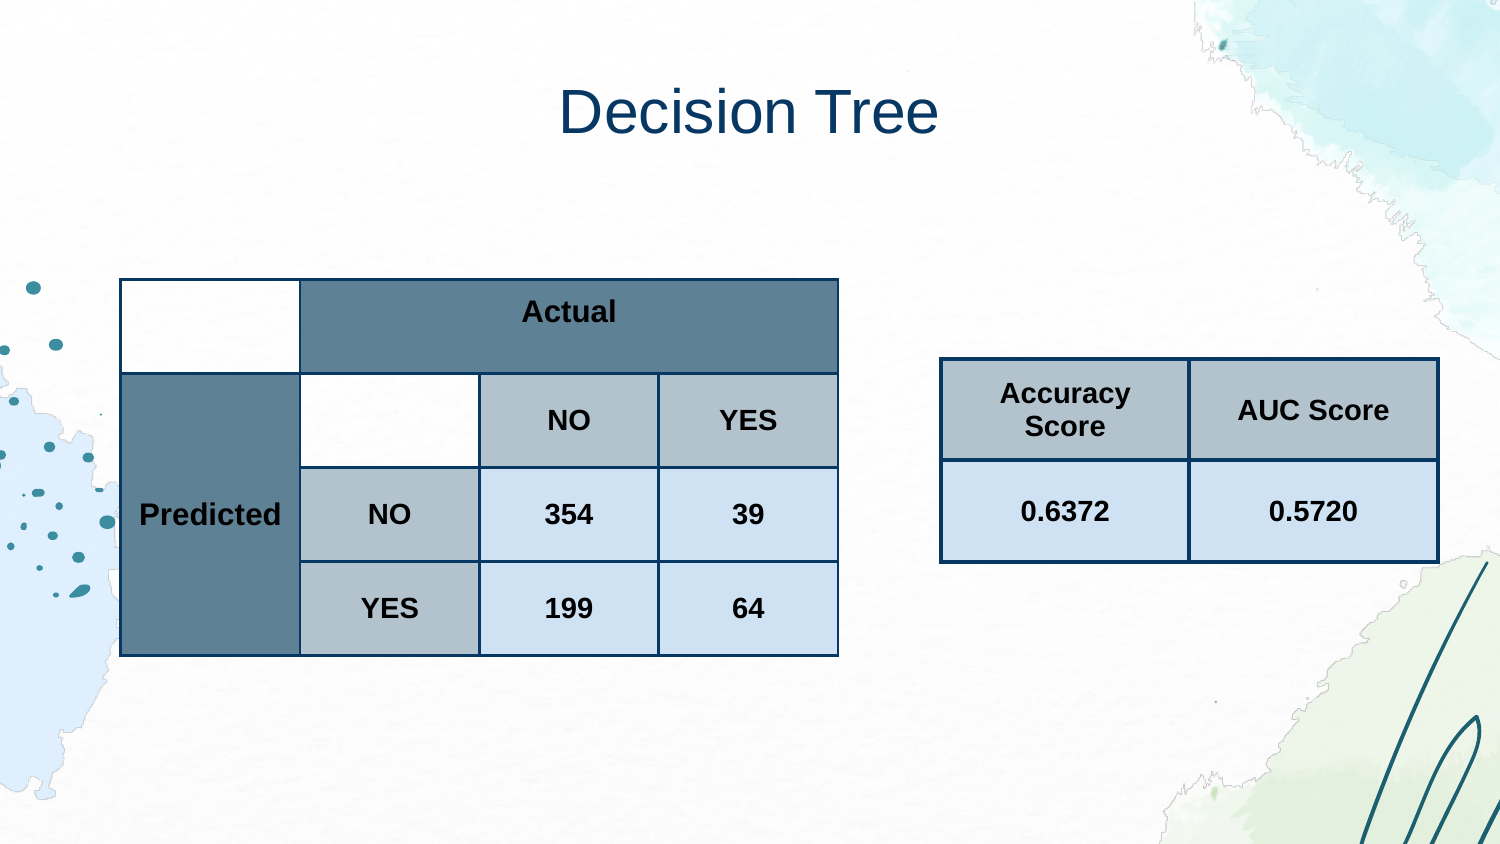

# Decision Tree
|  | Actual |  |  |
| --- | --- | --- | --- |
| Predicted |  | NO | YES |
|  | NO | 354 | 39 |
|  | YES | 199 | 64 |
| Accuracy Score | AUC Score |
| --- | --- |
| 0.6372 | 0.5720 |